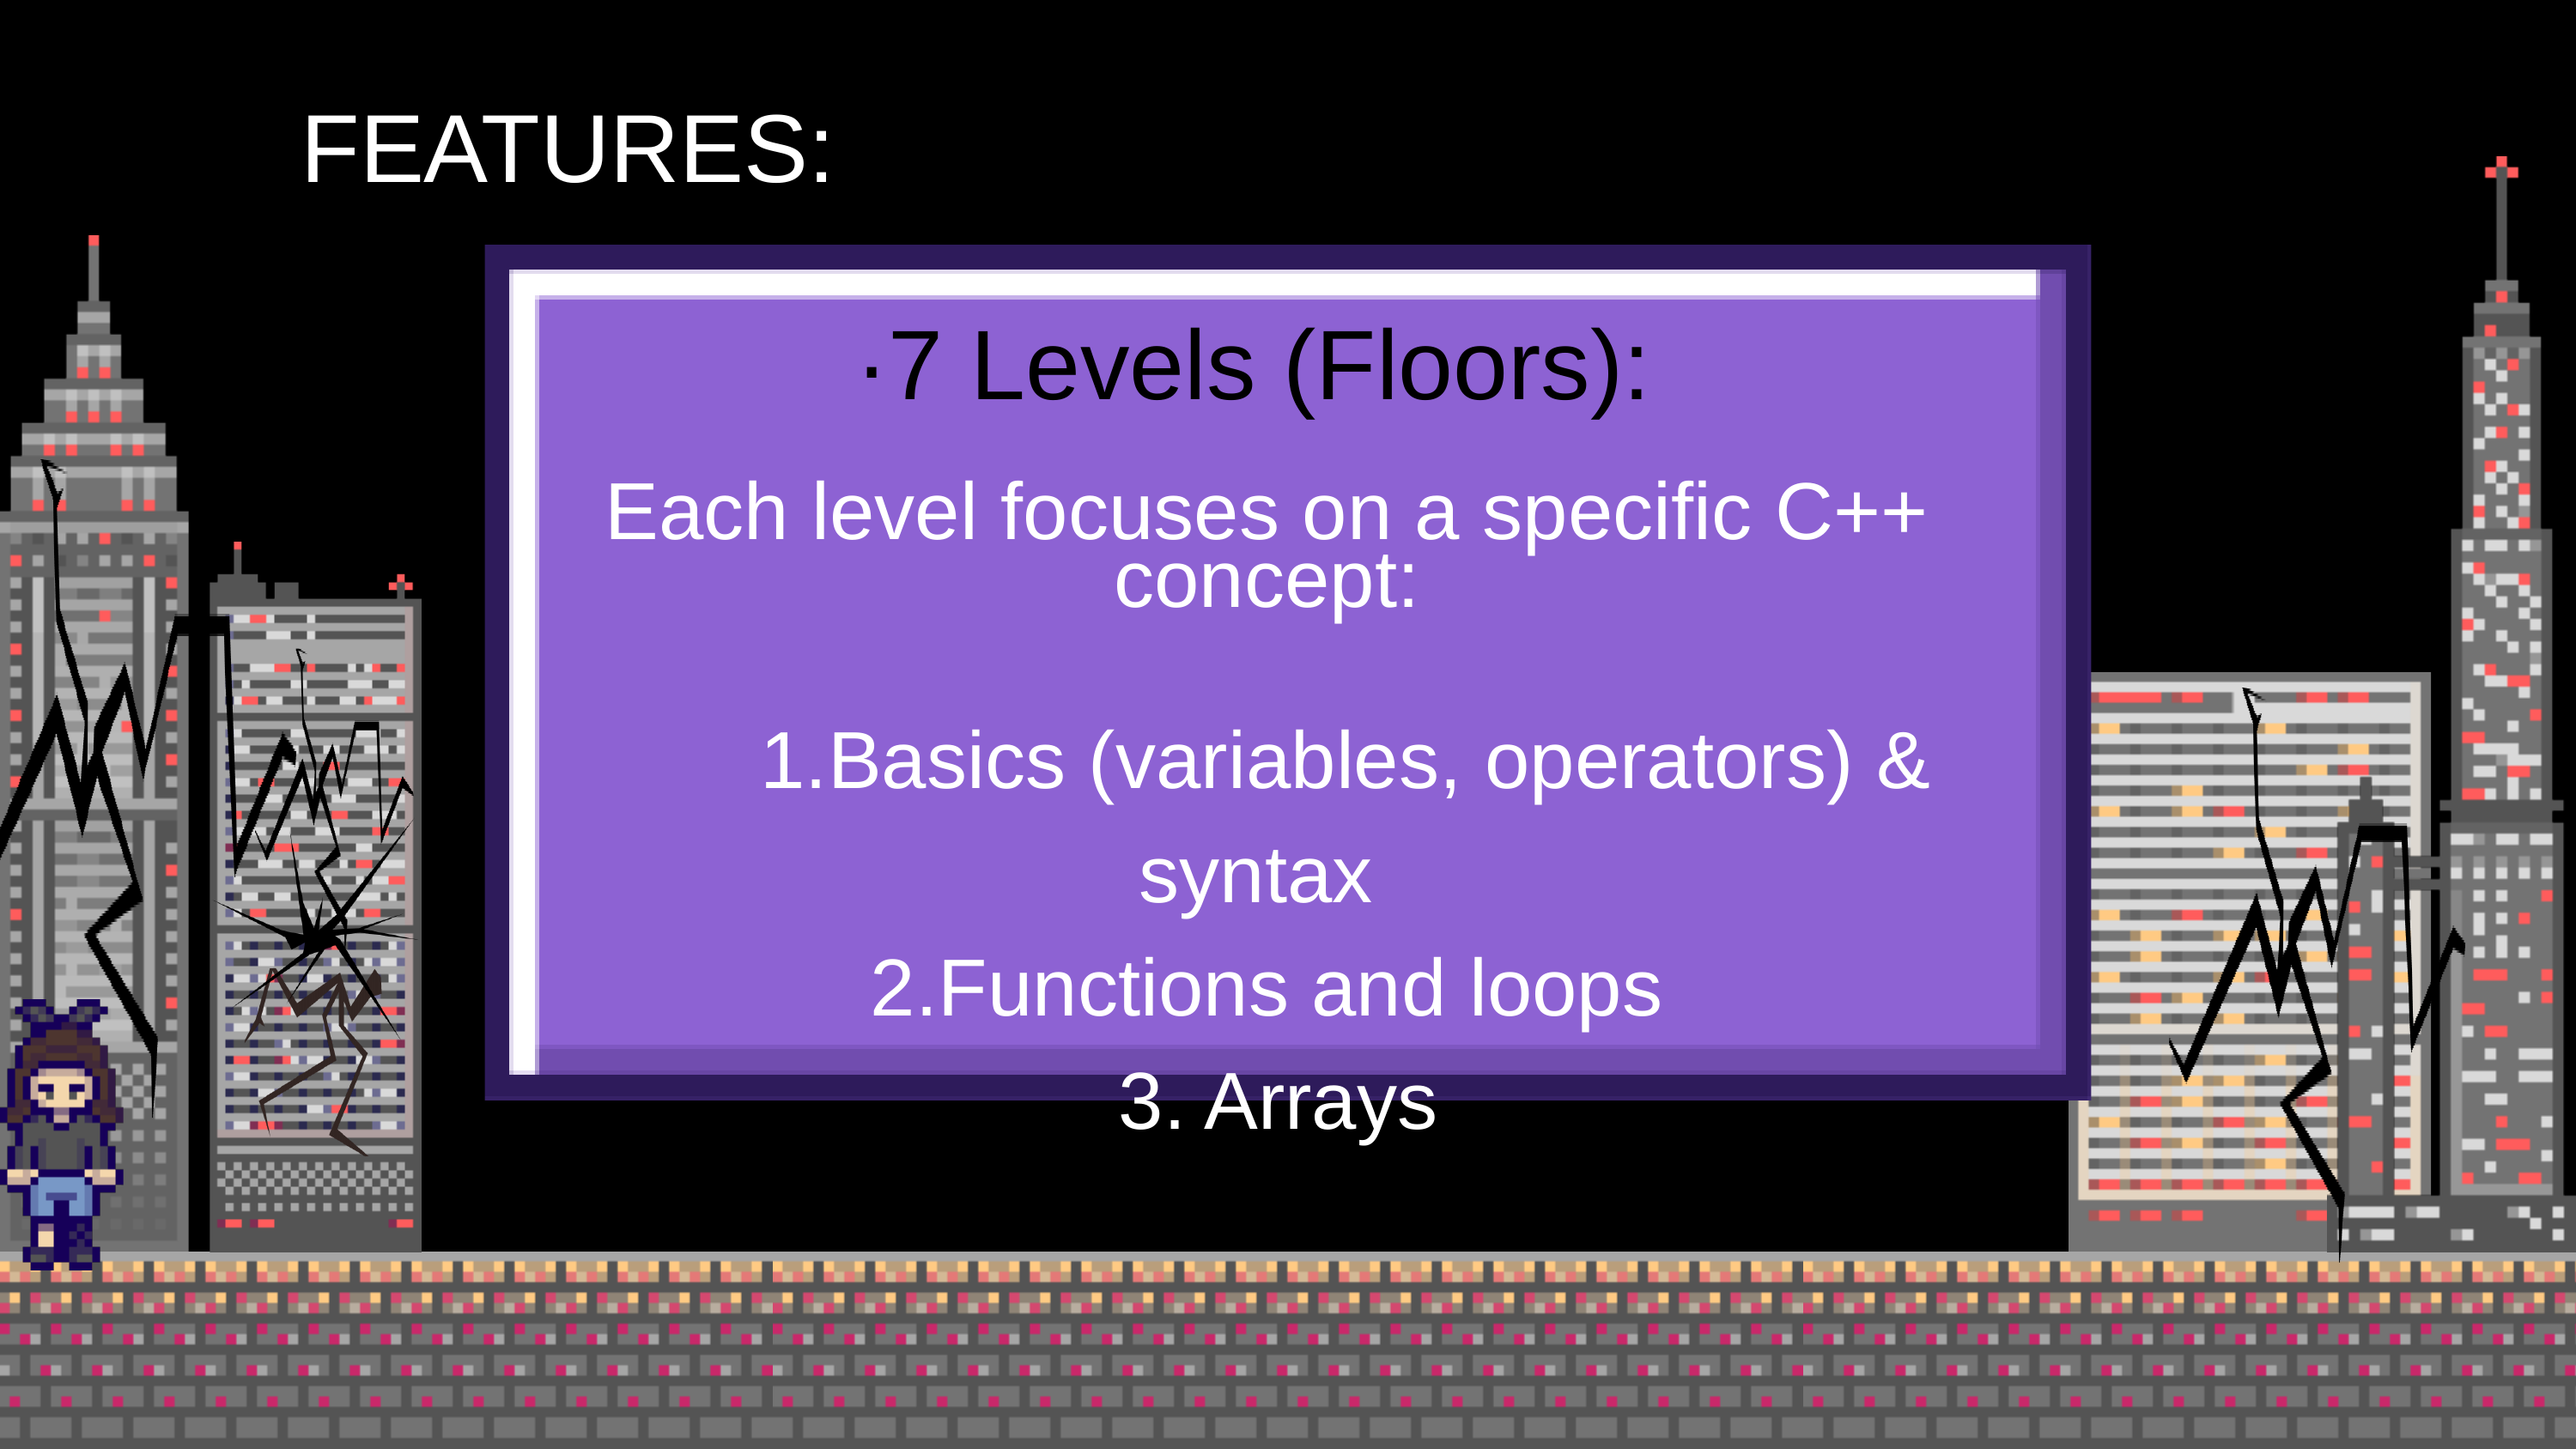

FEATURES:

·7 Levels (Floors):

Each level focuses on a specific C++ concept:

       1.Basics (variables, operators) & syntax
2.Functions and loops
 3. Arrays